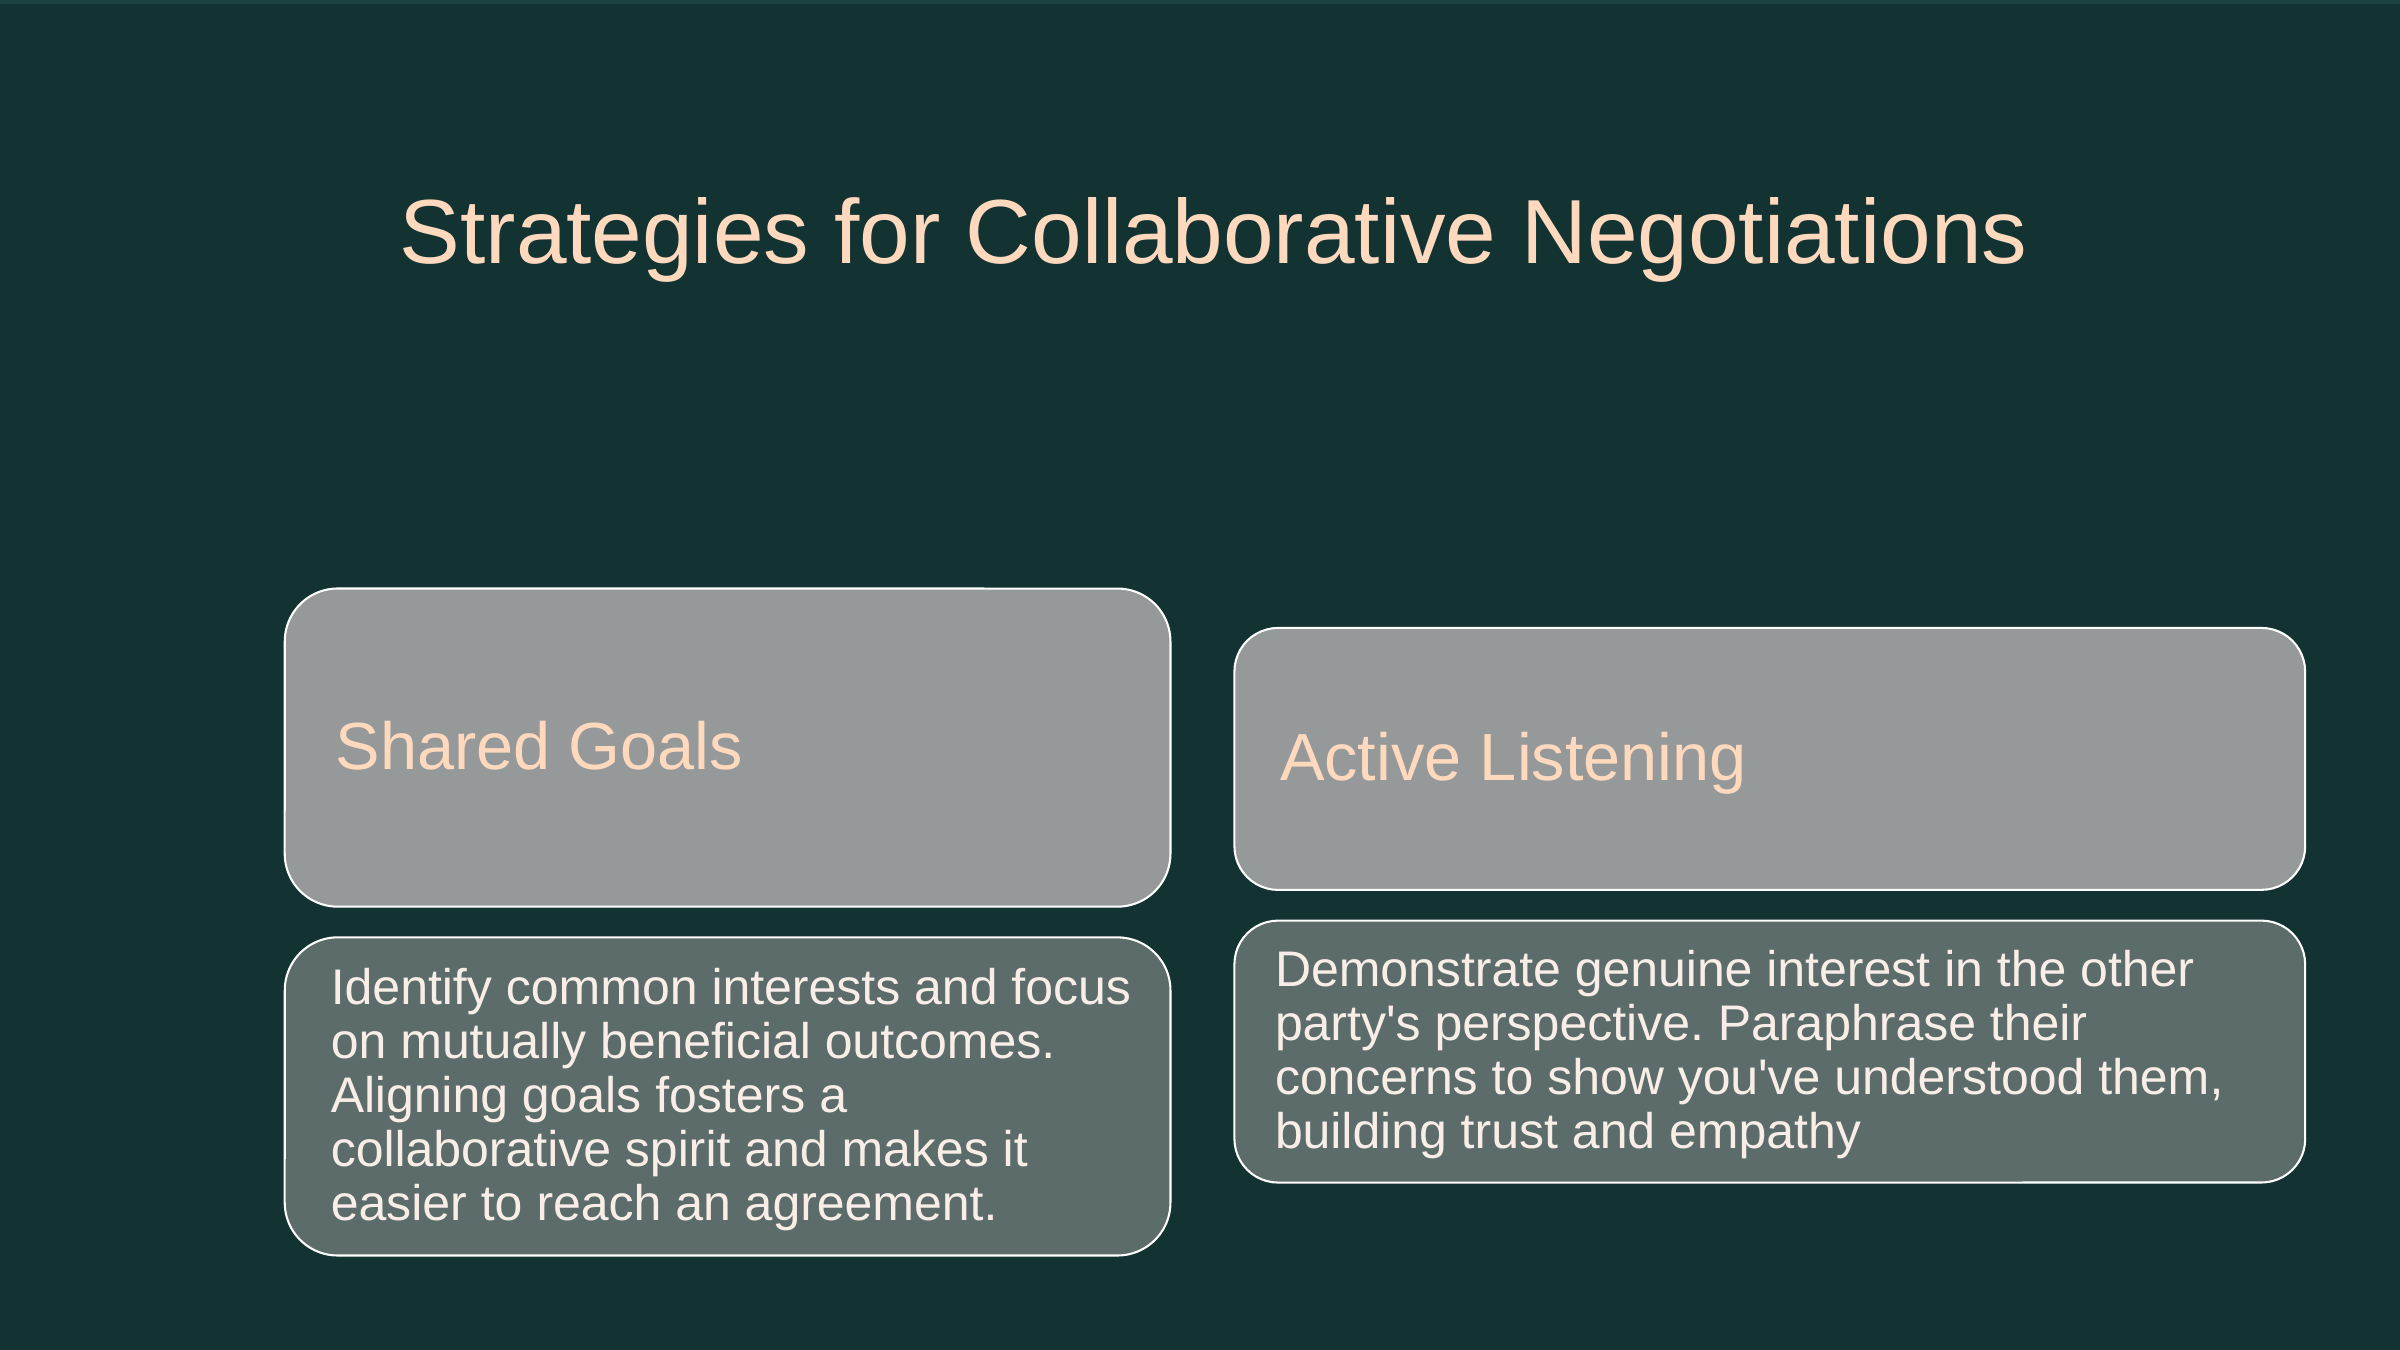

Strategies for Collaborative Negotiations
Active Listening
Demonstrate genuine interest in the other party's perspective. Paraphrase their concerns to show you've understood them, building trust and empathy

Shared Goals
Identify common interests and focus on mutually beneficial outcomes. Aligning goals fosters a collaborative spirit and makes it easier to reach an agreement.